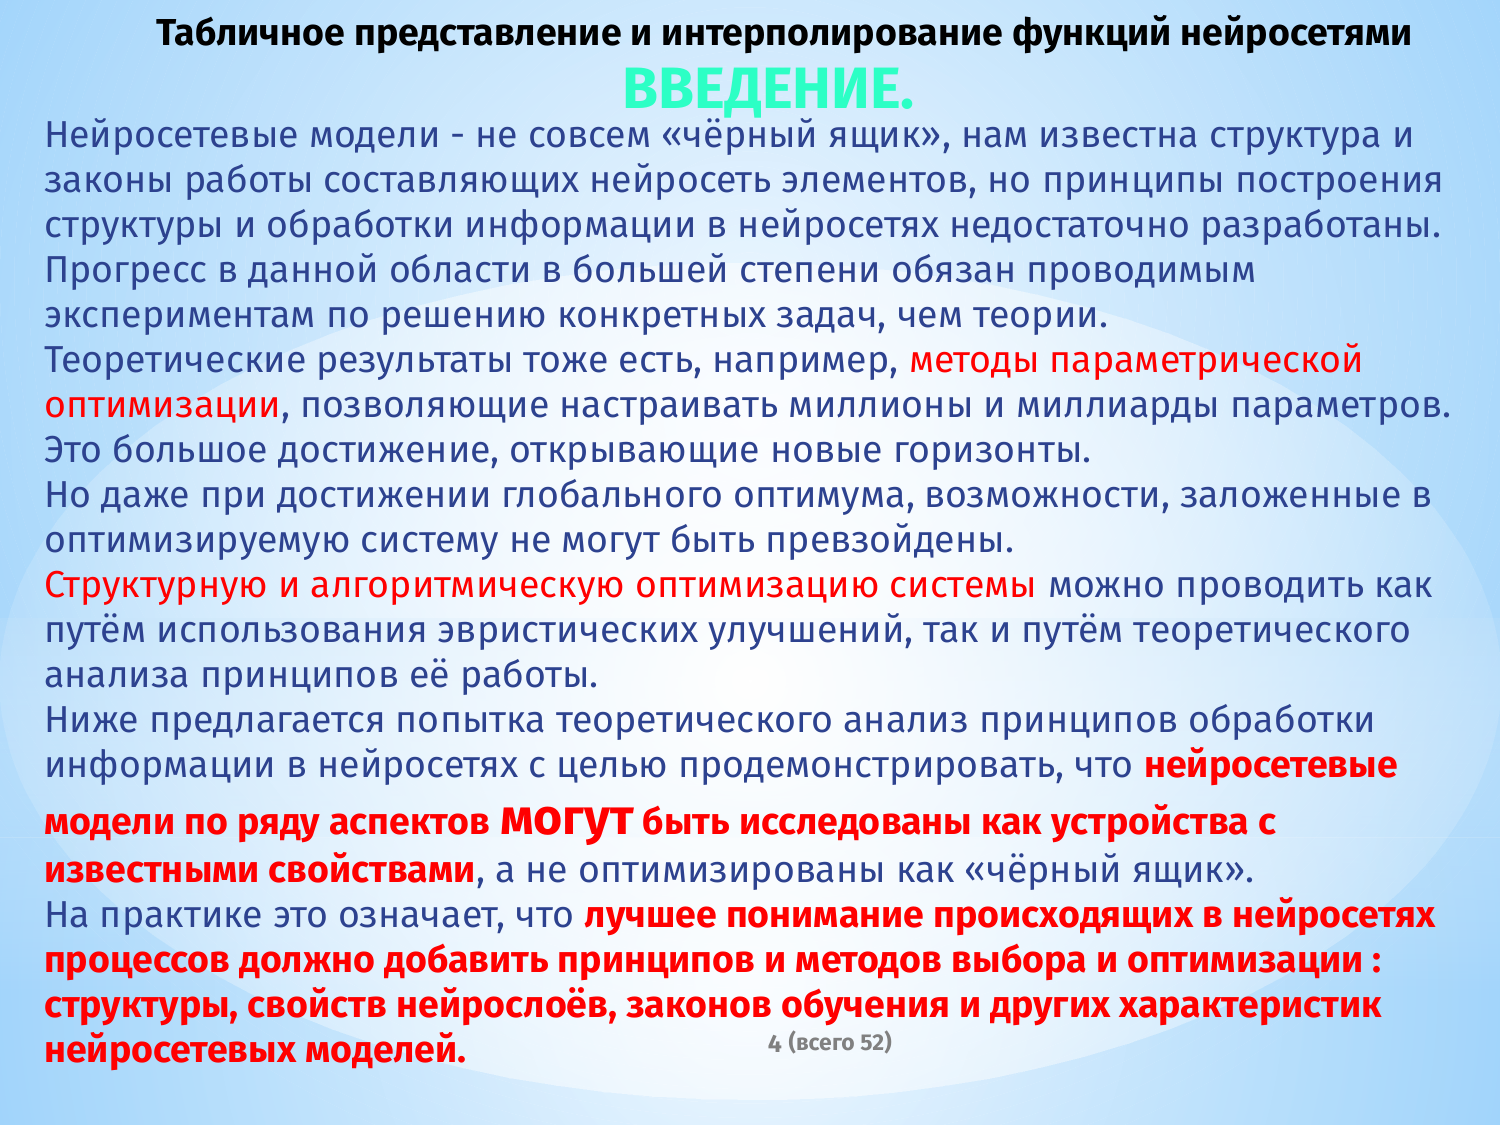

# Табличное представление и интерполирование функций нейросетями
Введение.
Нейросетевые модели - не совсем «чёрный ящик», нам известна структура и законы работы составляющих нейросеть элементов, но принципы построения структуры и обработки информации в нейросетях недостаточно разработаны. Прогресс в данной области в большей степени обязан проводимым экспериментам по решению конкретных задач, чем теории.
Теоретические результаты тоже есть, например, методы параметрической оптимизации, позволяющие настраивать миллионы и миллиарды параметров. Это большое достижение, открывающие новые горизонты.
Но даже при достижении глобального оптимума, возможности, заложенные в оптимизируемую систему не могут быть превзойдены.
Структурную и алгоритмическую оптимизацию системы можно проводить как путём использования эвристических улучшений, так и путём теоретического анализа принципов её работы.
Ниже предлагается попытка теоретического анализ принципов обработки информации в нейросетях с целью продемонстрировать, что нейросетевые модели по ряду аспектов могут быть исследованы как устройства с известными свойствами, а не оптимизированы как «чёрный ящик».
На практике это означает, что лучшее понимание происходящих в нейросетях процессов должно добавить принципов и методов выбора и оптимизации : структуры, свойств нейрослоёв, законов обучения и других характеристик нейросетевых моделей.

(всего 52)
4